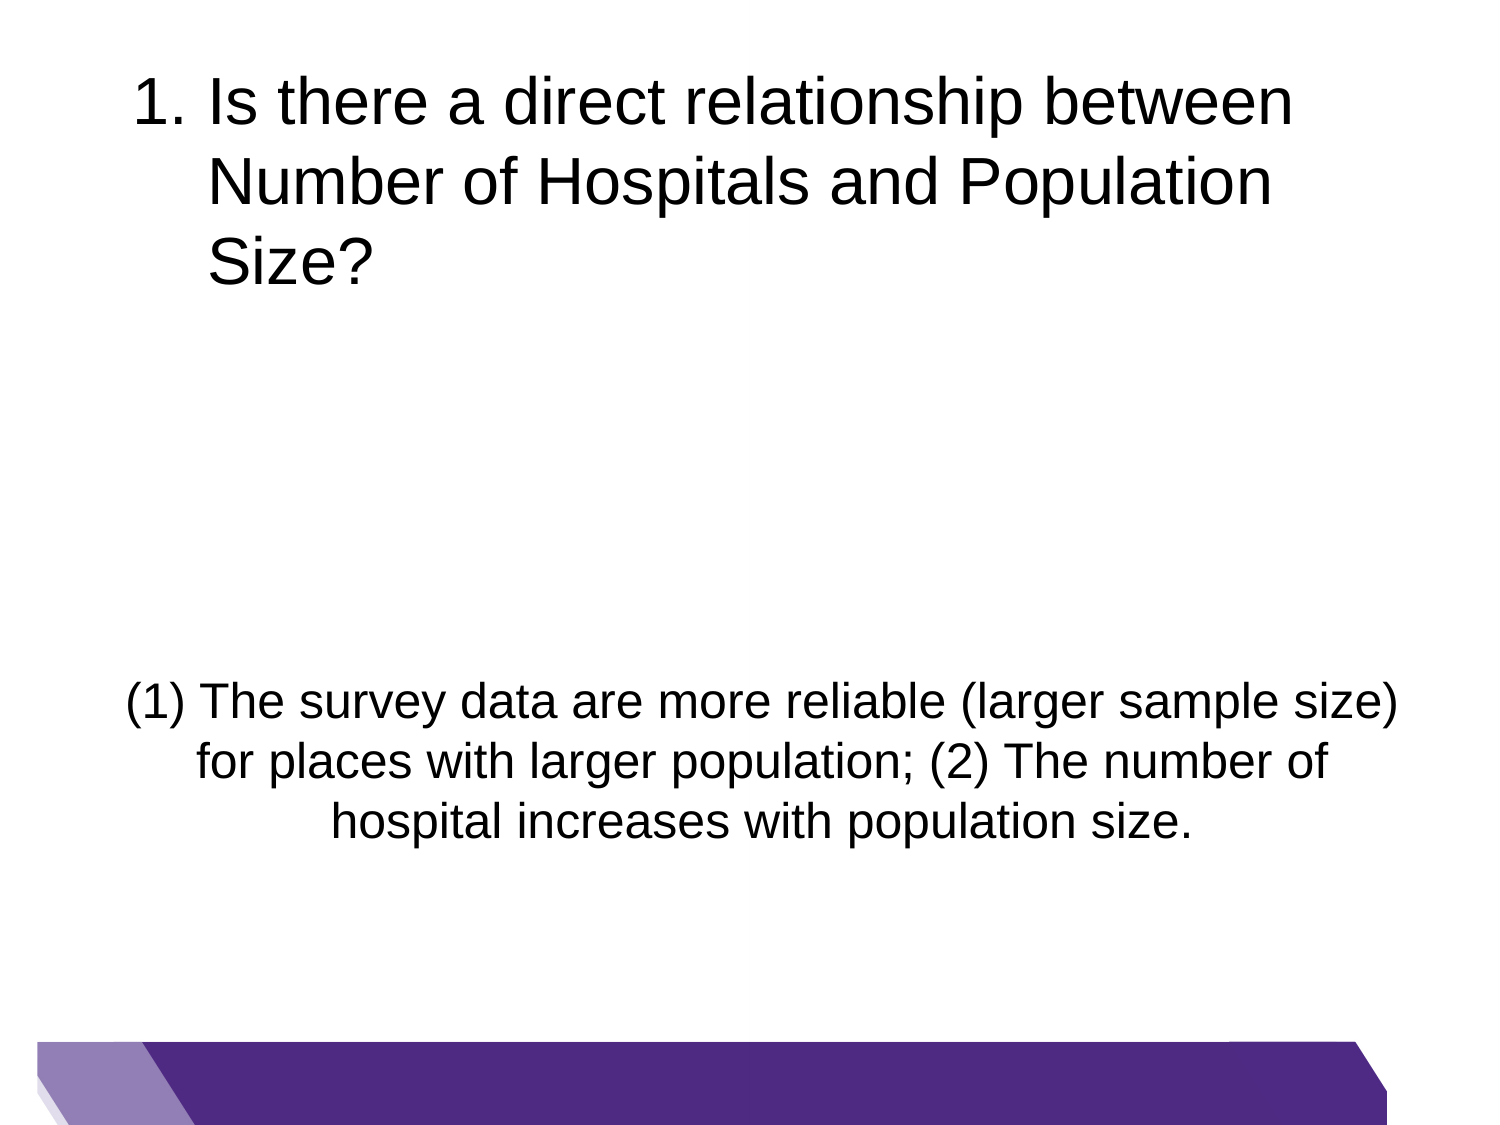

Is there a direct relationship between Number of Hospitals and Population Size?

# (1) The survey data are more reliable (larger sample size) for places with larger population; (2) The number of hospital increases with population size.